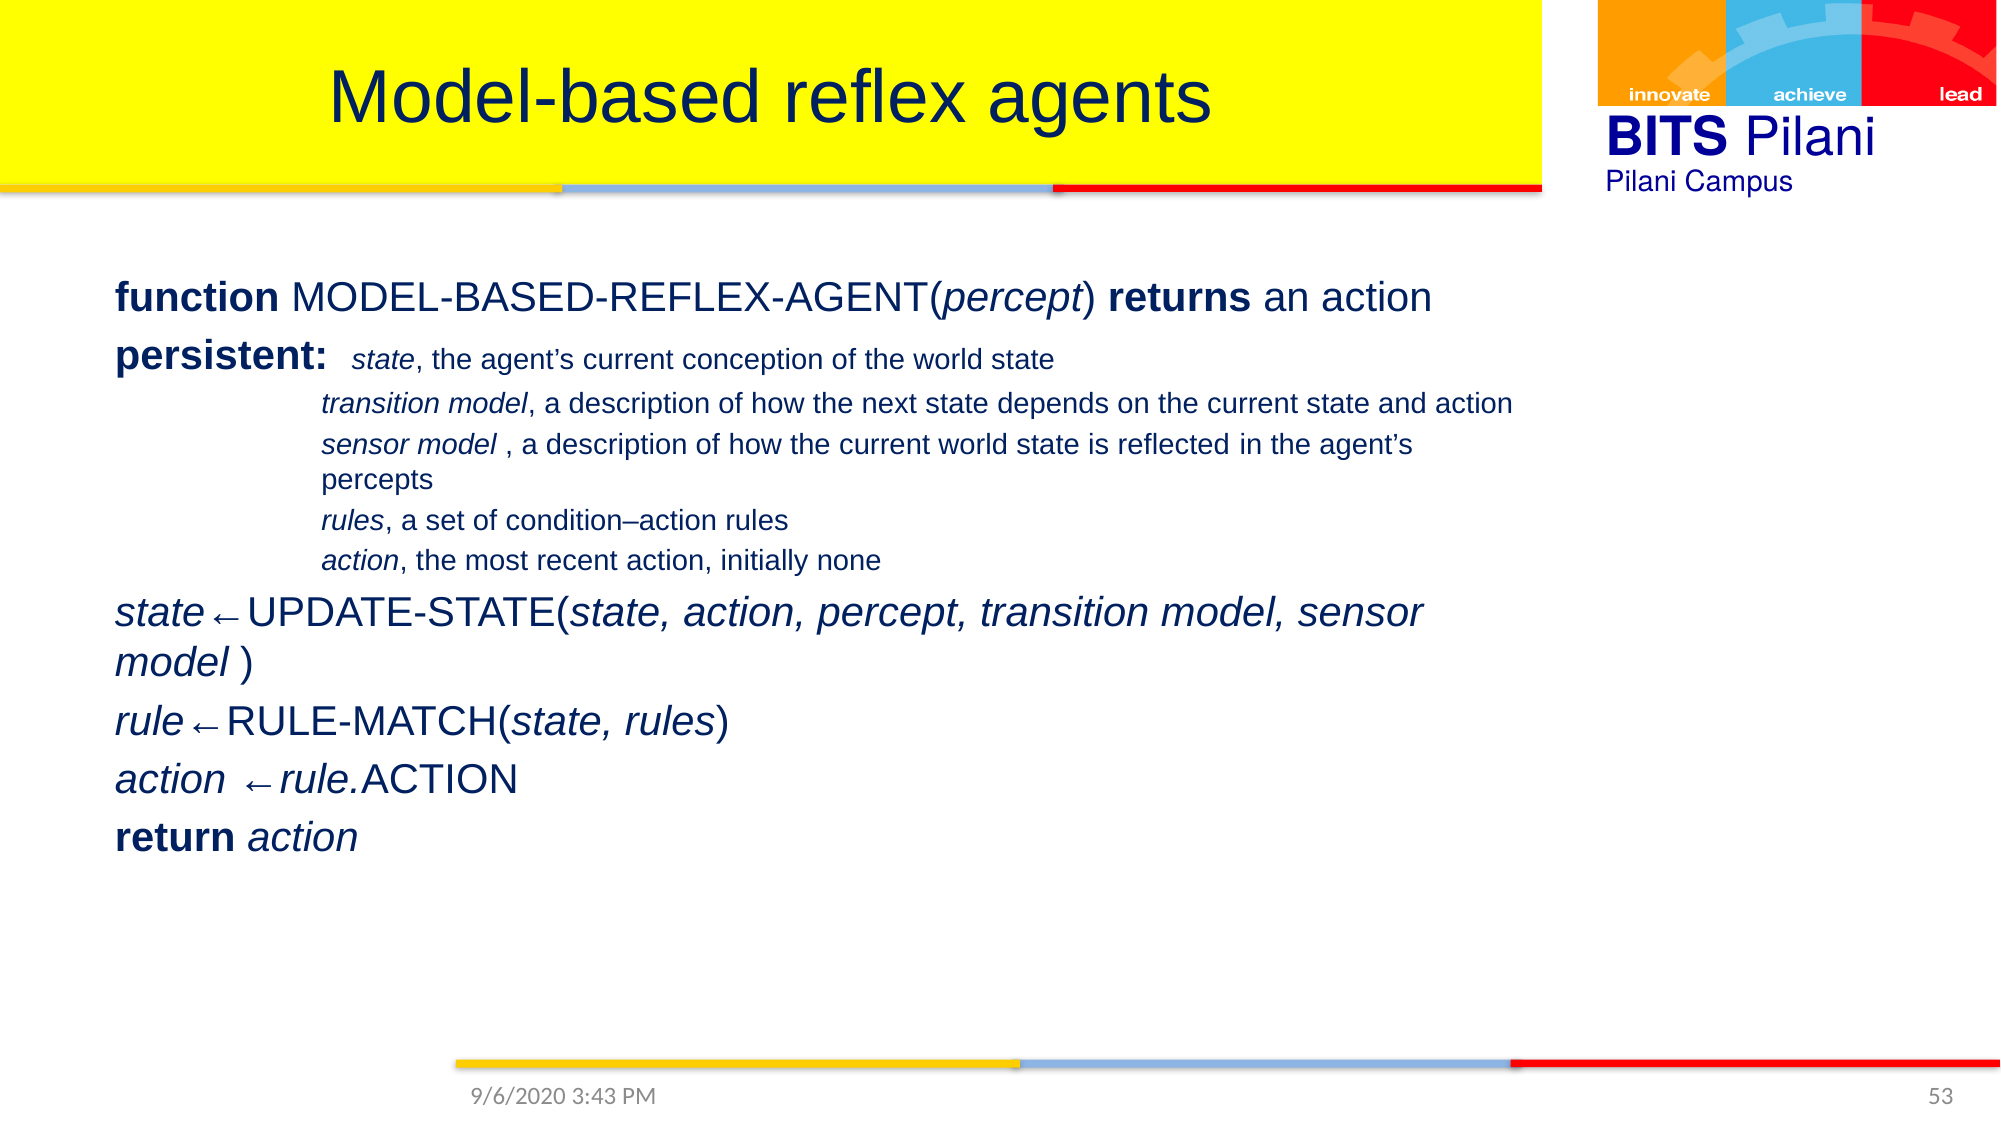

# Model-based reflex agents
function MODEL-BASED-REFLEX-AGENT(percept) returns an action
persistent:  state, the agent’s current conception of the world state
transition model, a description of how the next state depends on the current state and action
sensor model , a description of how the current world state is reflected in the agent’s percepts
rules, a set of condition–action rules
action, the most recent action, initially none
state←UPDATE-STATE(state, action, percept, transition model, sensor model )
rule←RULE-MATCH(state, rules)
action ←rule.ACTION
return action
9/6/2020 3:43 PM
53